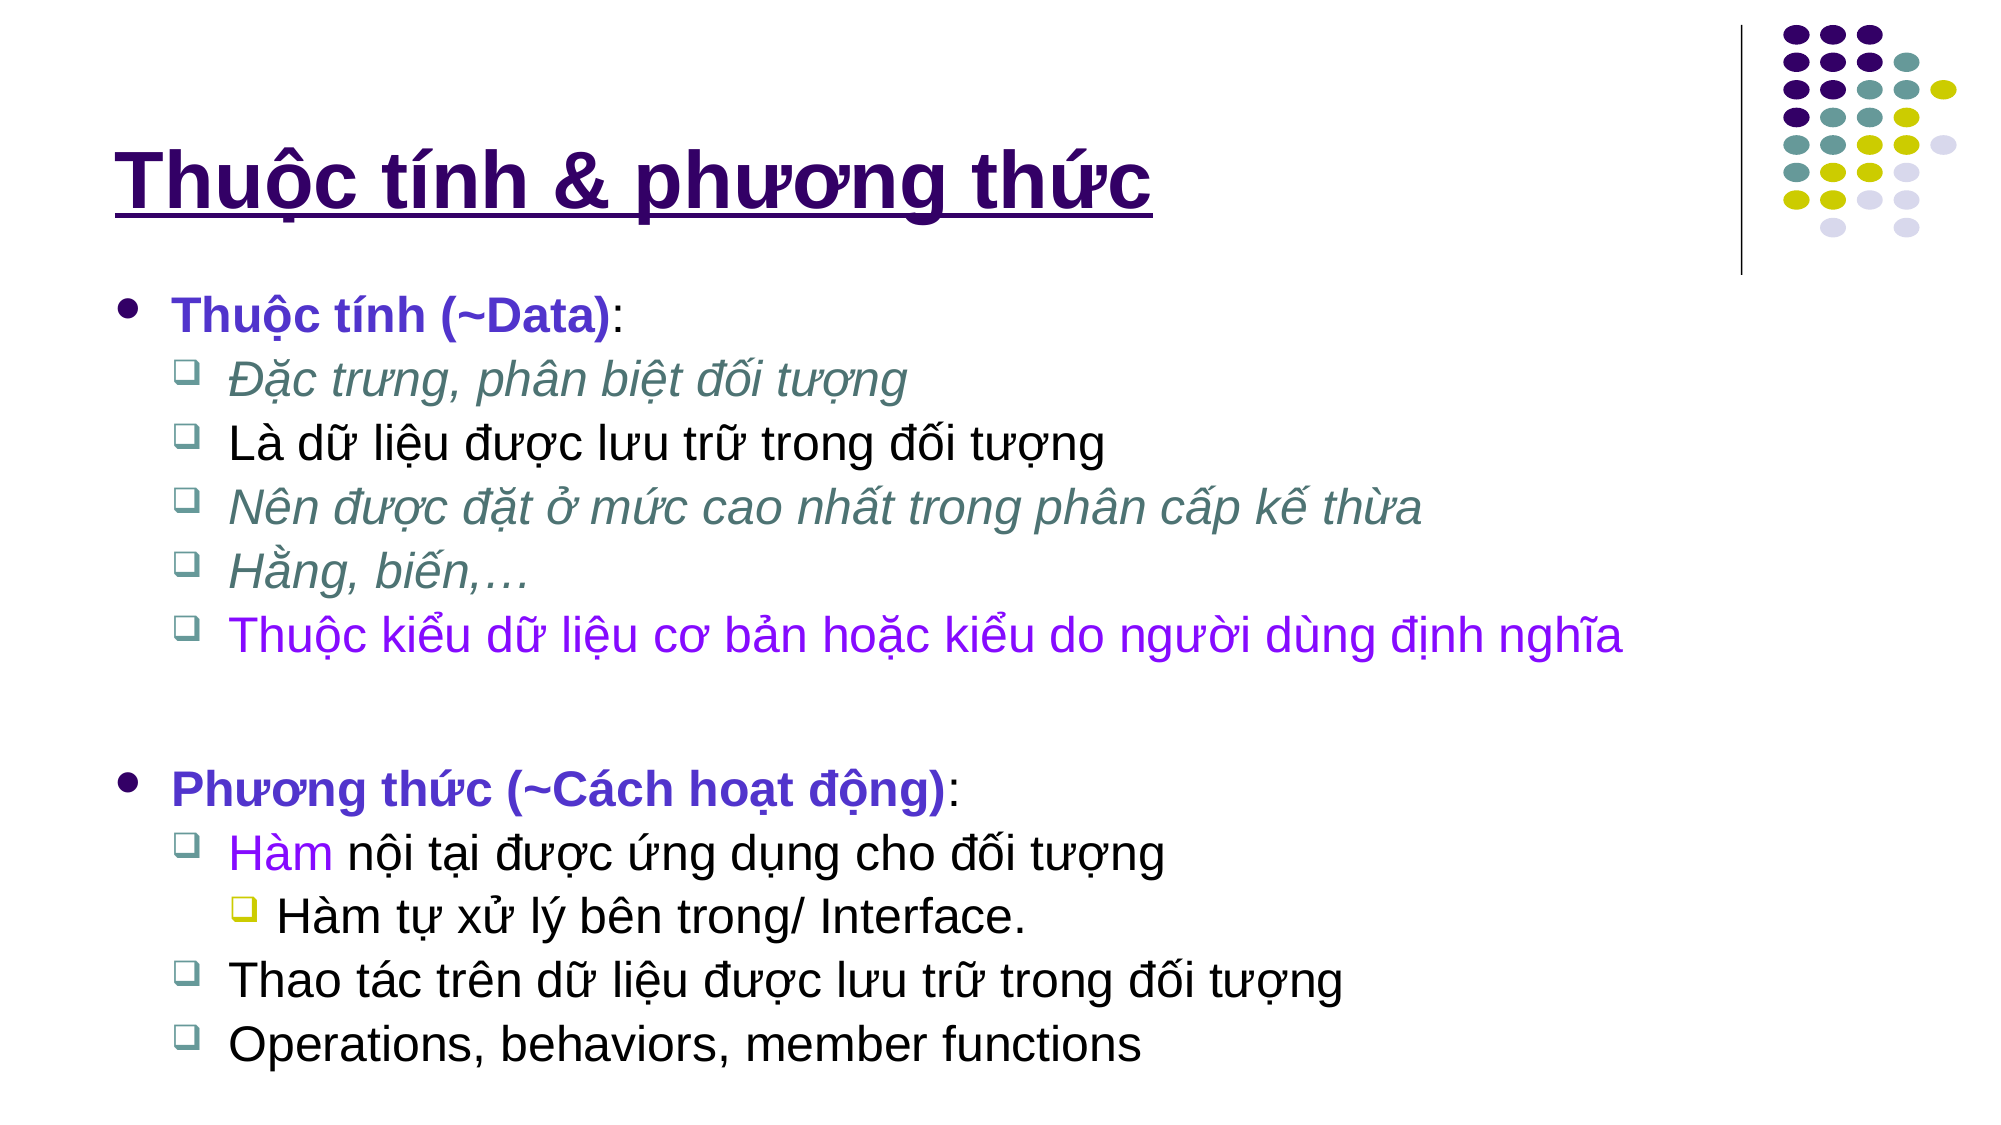

# Thuộc tính & phương thức
Thuộc tính (~Data):
Đặc trưng, phân biệt đối tượng
Là dữ liệu được lưu trữ trong đối tượng
Nên được đặt ở mức cao nhất trong phân cấp kế thừa
Hằng, biến,…
Thuộc kiểu dữ liệu cơ bản hoặc kiểu do người dùng định nghĩa

Phương thức (~Cách hoạt động):
Hàm nội tại được ứng dụng cho đối tượng
Hàm tự xử lý bên trong/ Interface.
Thao tác trên dữ liệu được lưu trữ trong đối tượng
Operations, behaviors, member functions